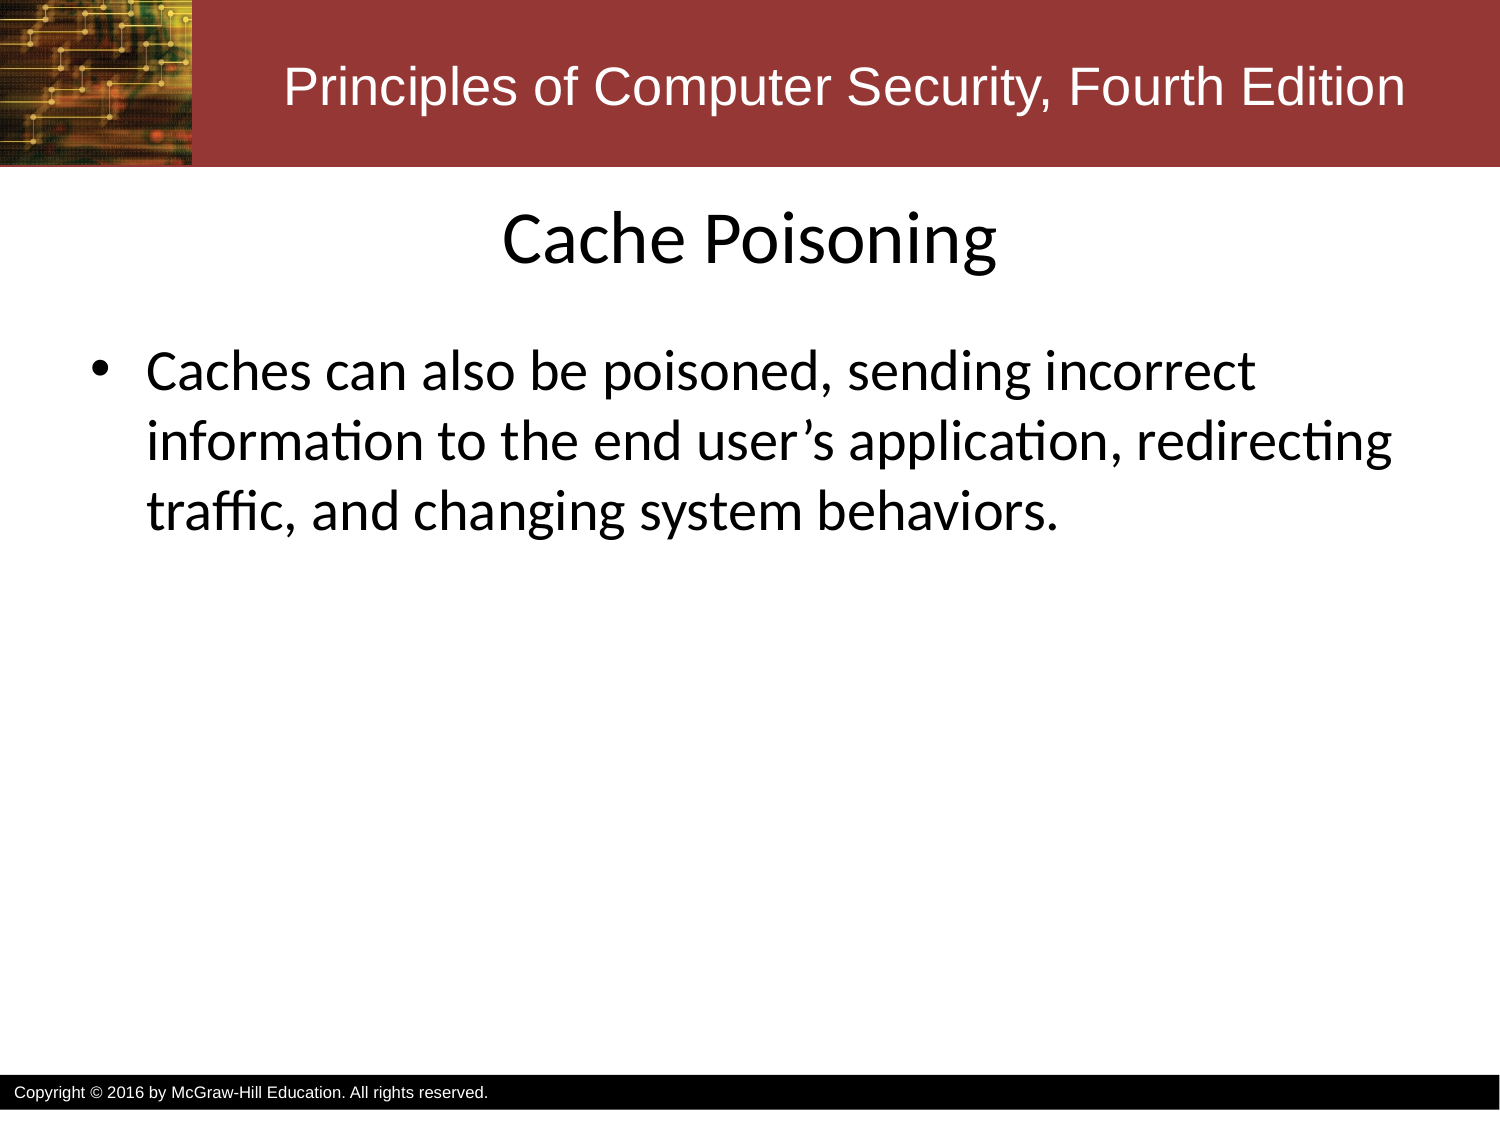

# Cache Poisoning
Caches can also be poisoned, sending incorrect information to the end user’s application, redirecting traffic, and changing system behaviors.